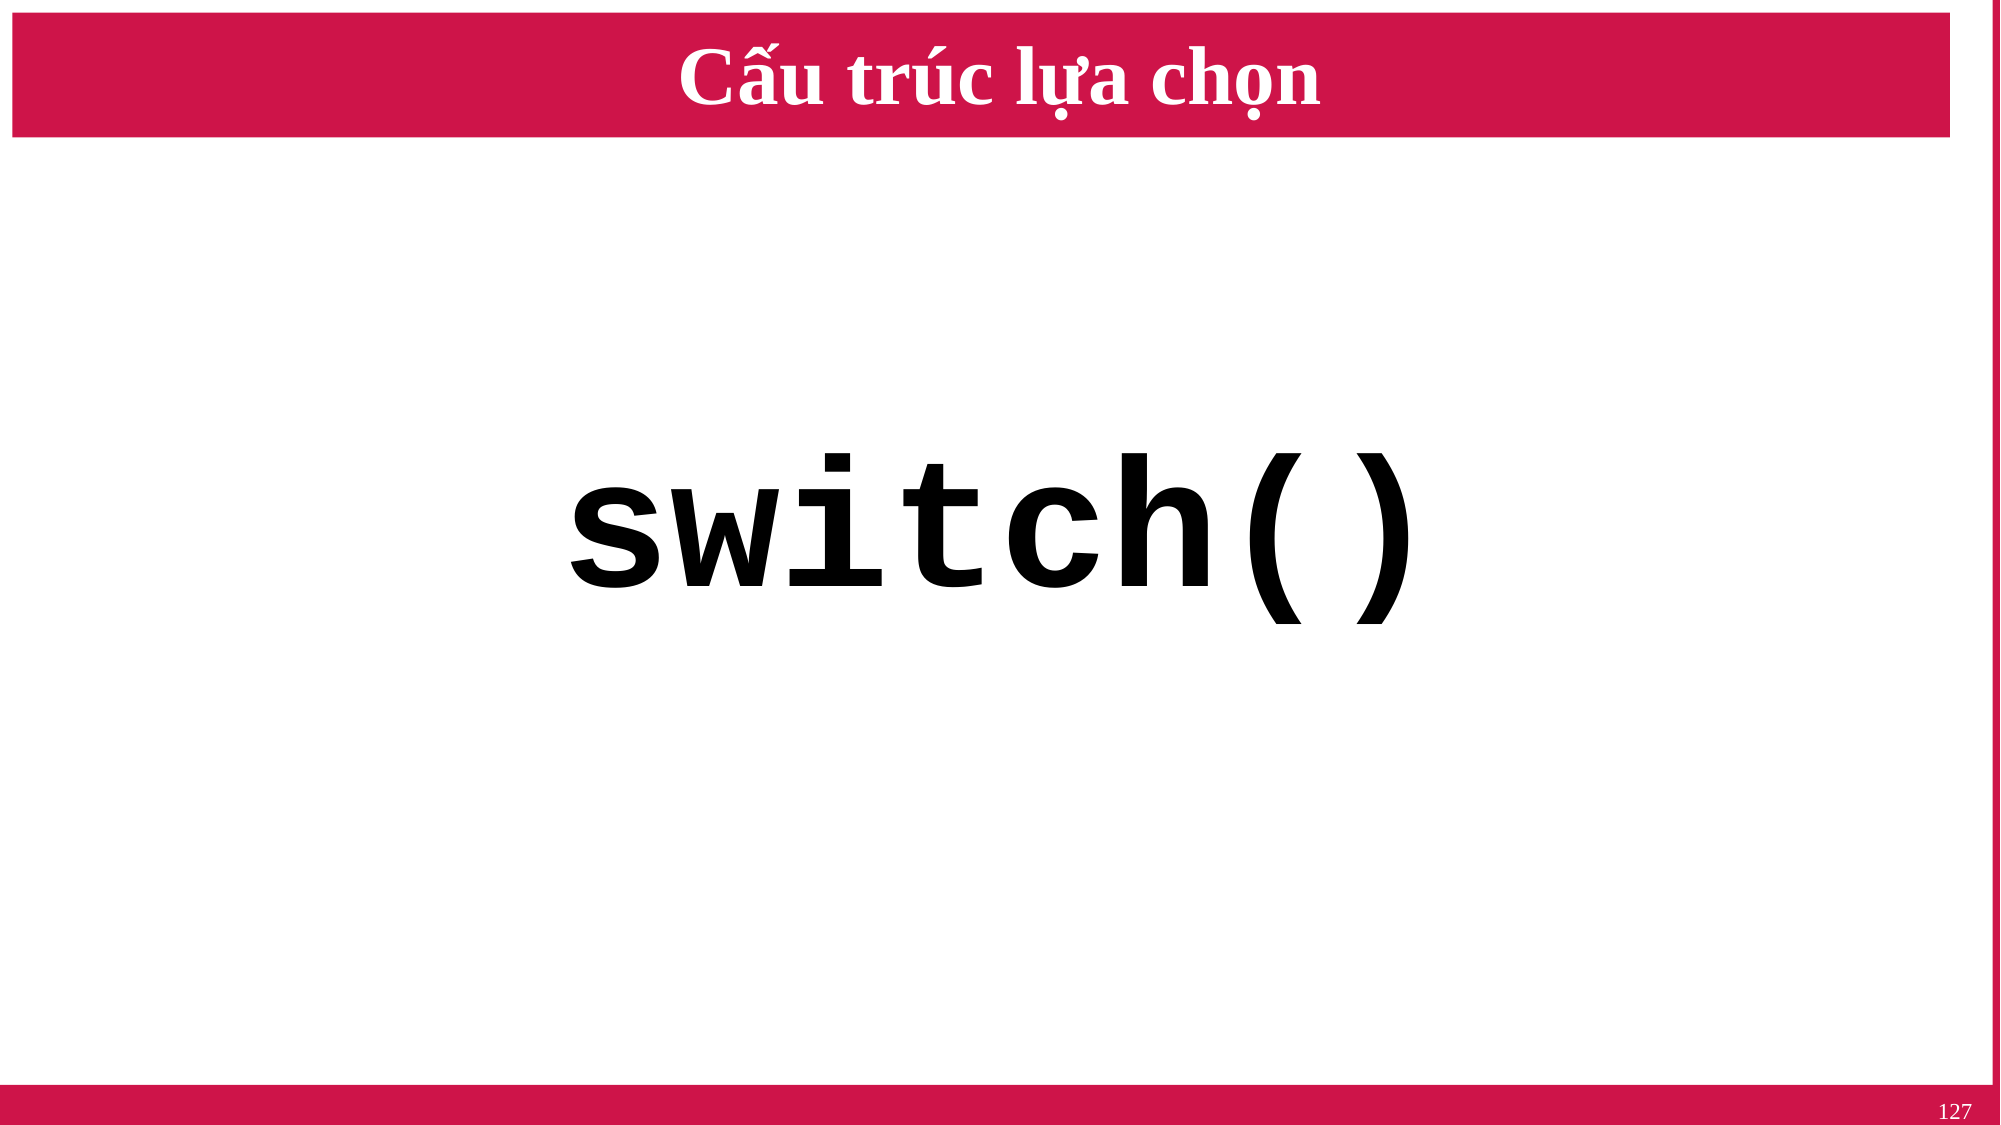

# Cấu trúc lựa chọn

switch()
127